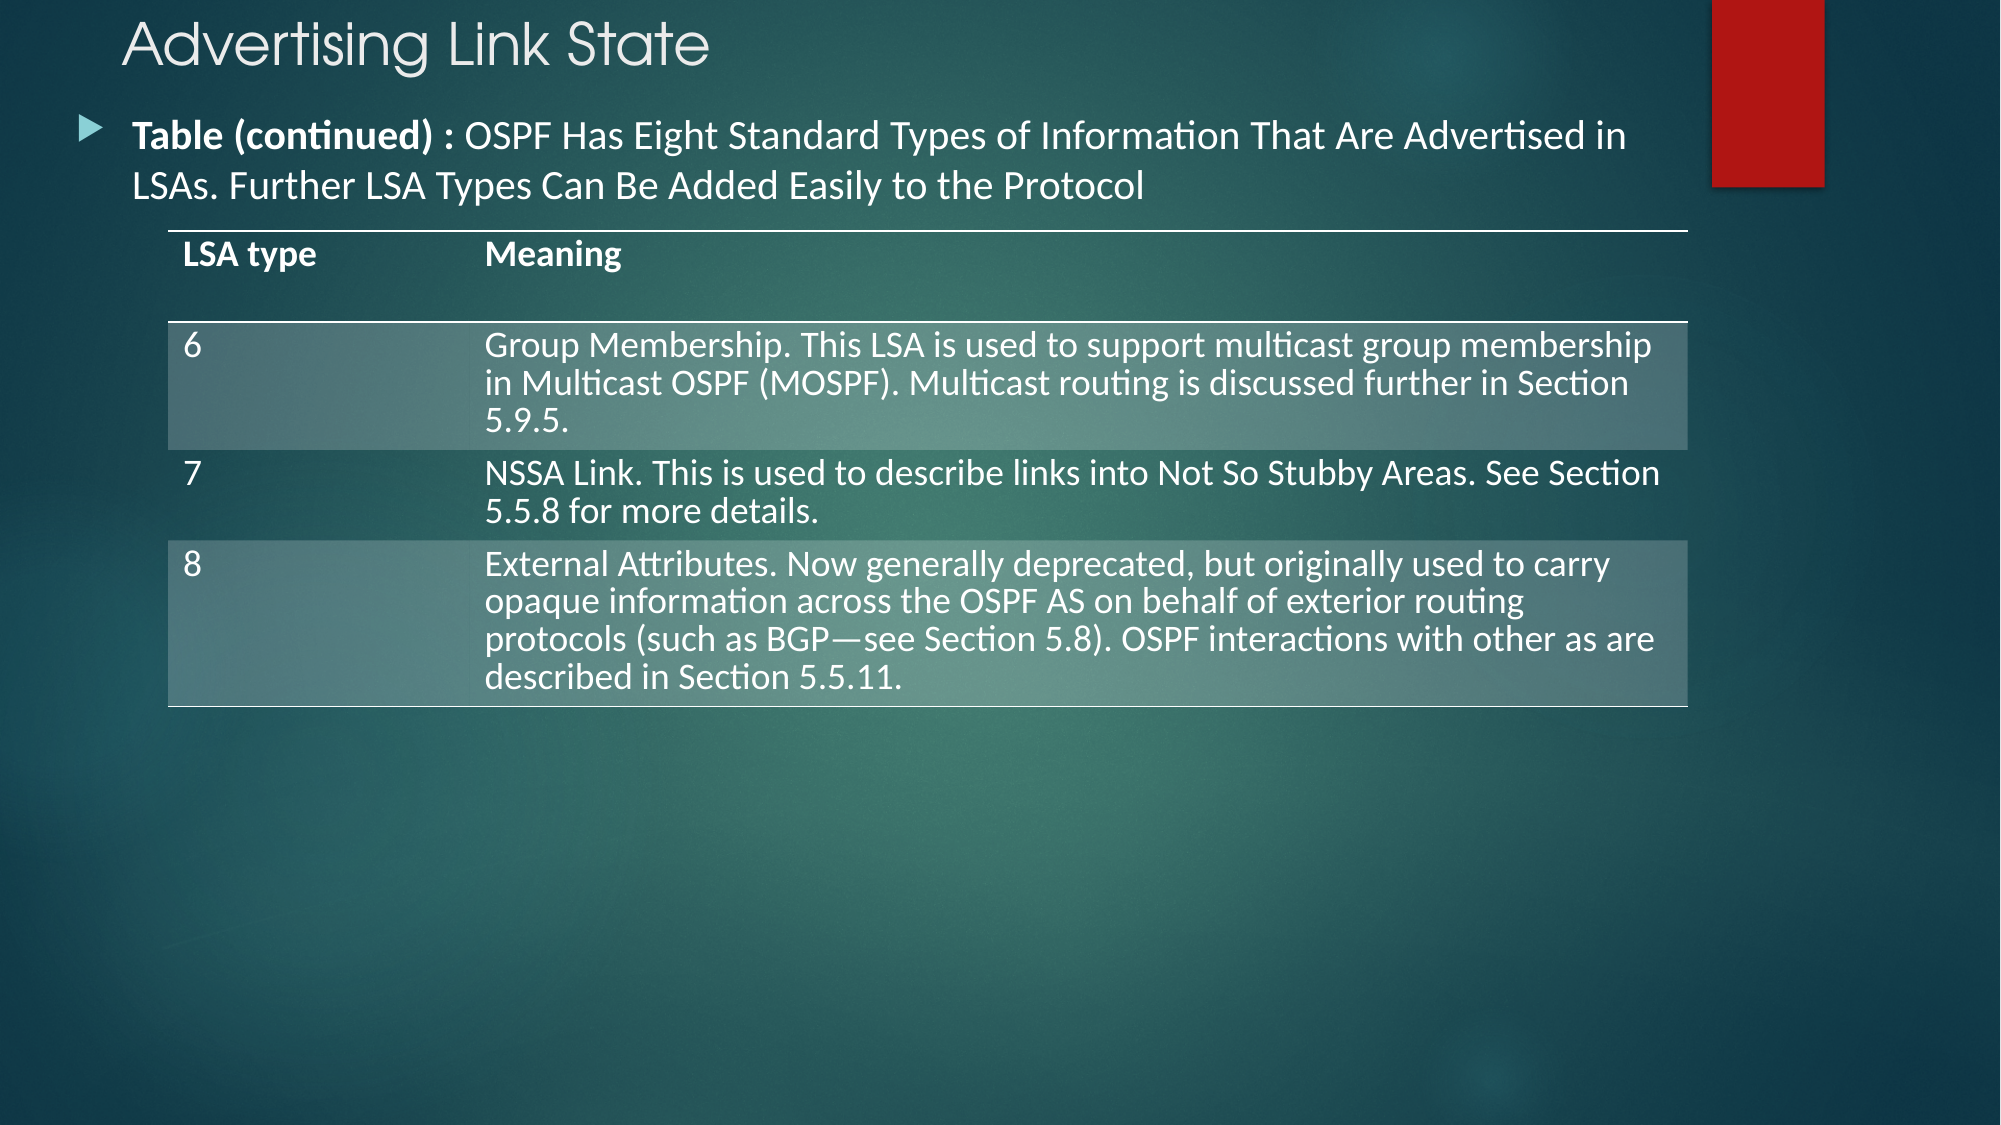

# Advertising Link State
Table (continued) : OSPF Has Eight Standard Types of Information That Are Advertised in LSAs. Further LSA Types Can Be Added Easily to the Protocol

| LSA type | Meaning |
| --- | --- |
| 6 | Group Membership. This LSA is used to support multicast group membership in Multicast OSPF (MOSPF). Multicast routing is discussed further in Section 5.9.5. |
| 7 | NSSA Link. This is used to describe links into Not So Stubby Areas. See Section 5.5.8 for more details. |
| 8 | External Attributes. Now generally deprecated, but originally used to carry opaque information across the OSPF AS on behalf of exterior routing protocols (such as BGP—see Section 5.8). OSPF interactions with other as are described in Section 5.5.11. |